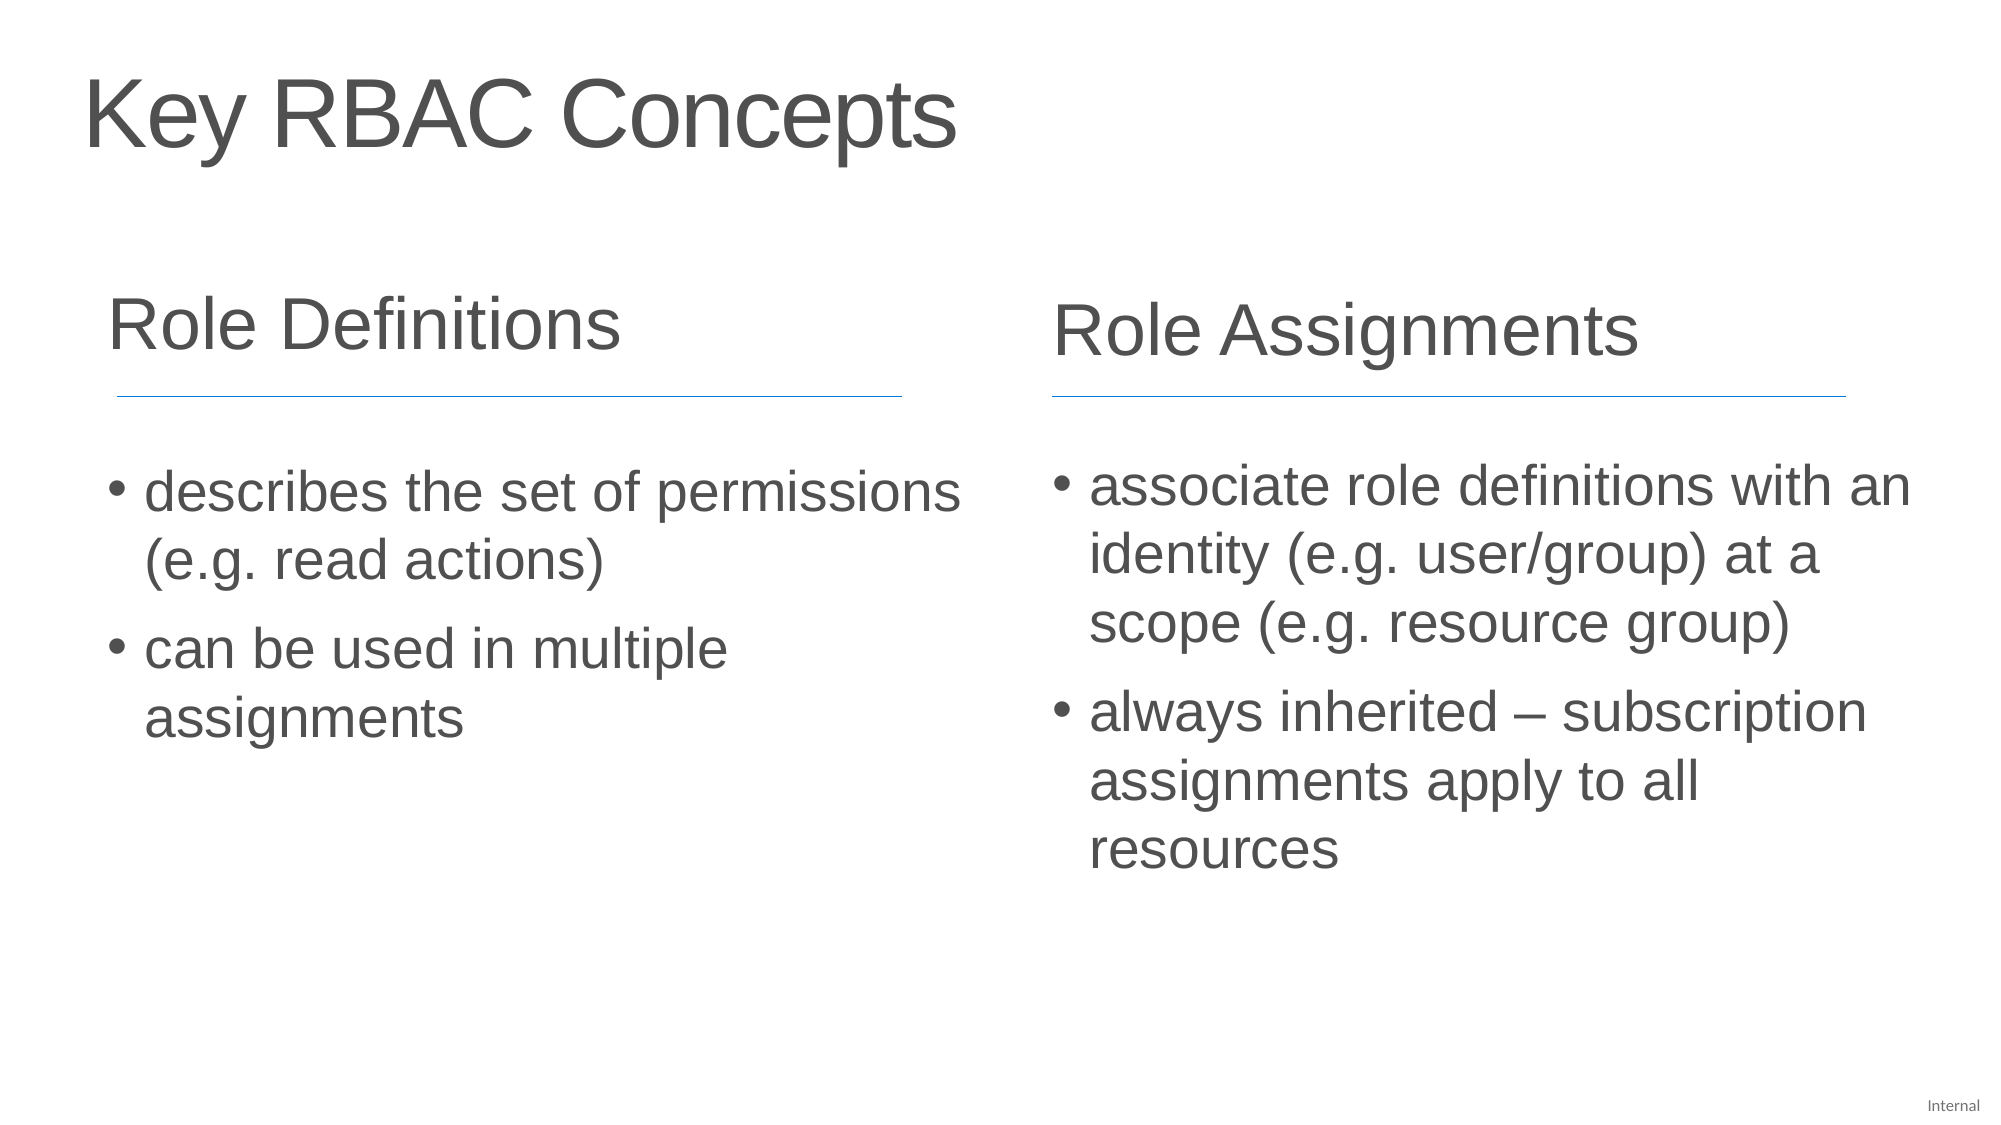

# Key RBAC Concepts
Role Assignments

associate role definitions with an identity (e.g. user/group) at a scope (e.g. resource group)
always inherited – subscription assignments apply to all resources

Role Definitions

describes the set of permissions (e.g. read actions)
can be used in multiple assignments